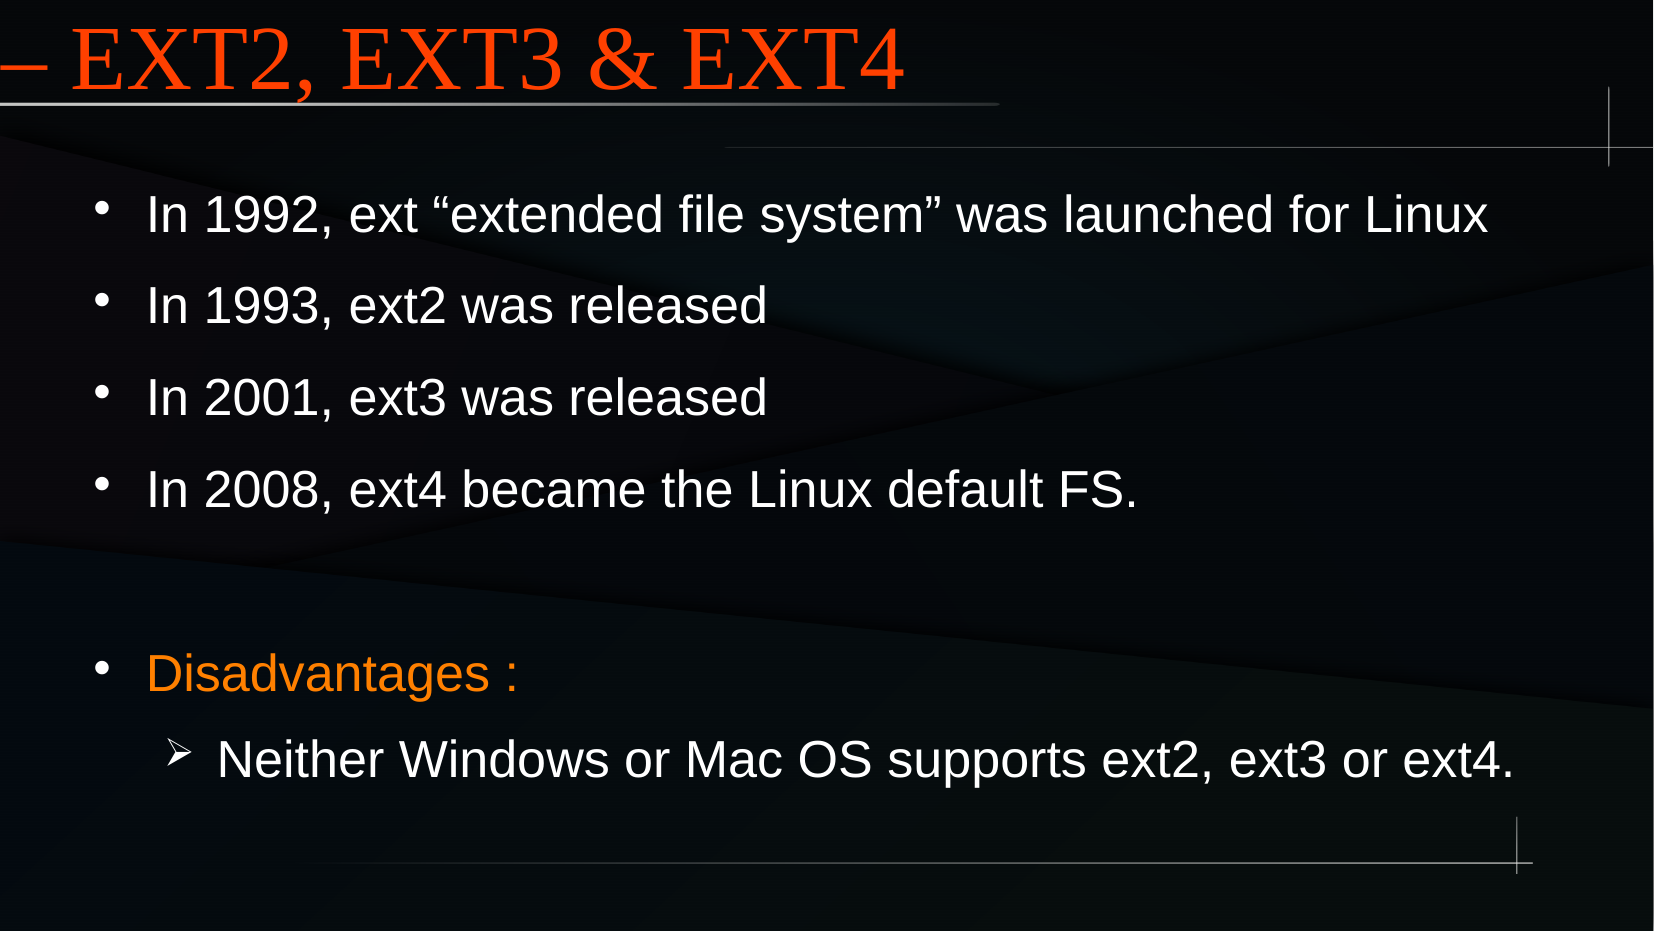

– EXT2, EXT3 & EXT4
In 1992, ext “extended file system” was launched for Linux
In 1993, ext2 was released
In 2001, ext3 was released
In 2008, ext4 became the Linux default FS.

Disadvantages :
Neither Windows or Mac OS supports ext2, ext3 or ext4.